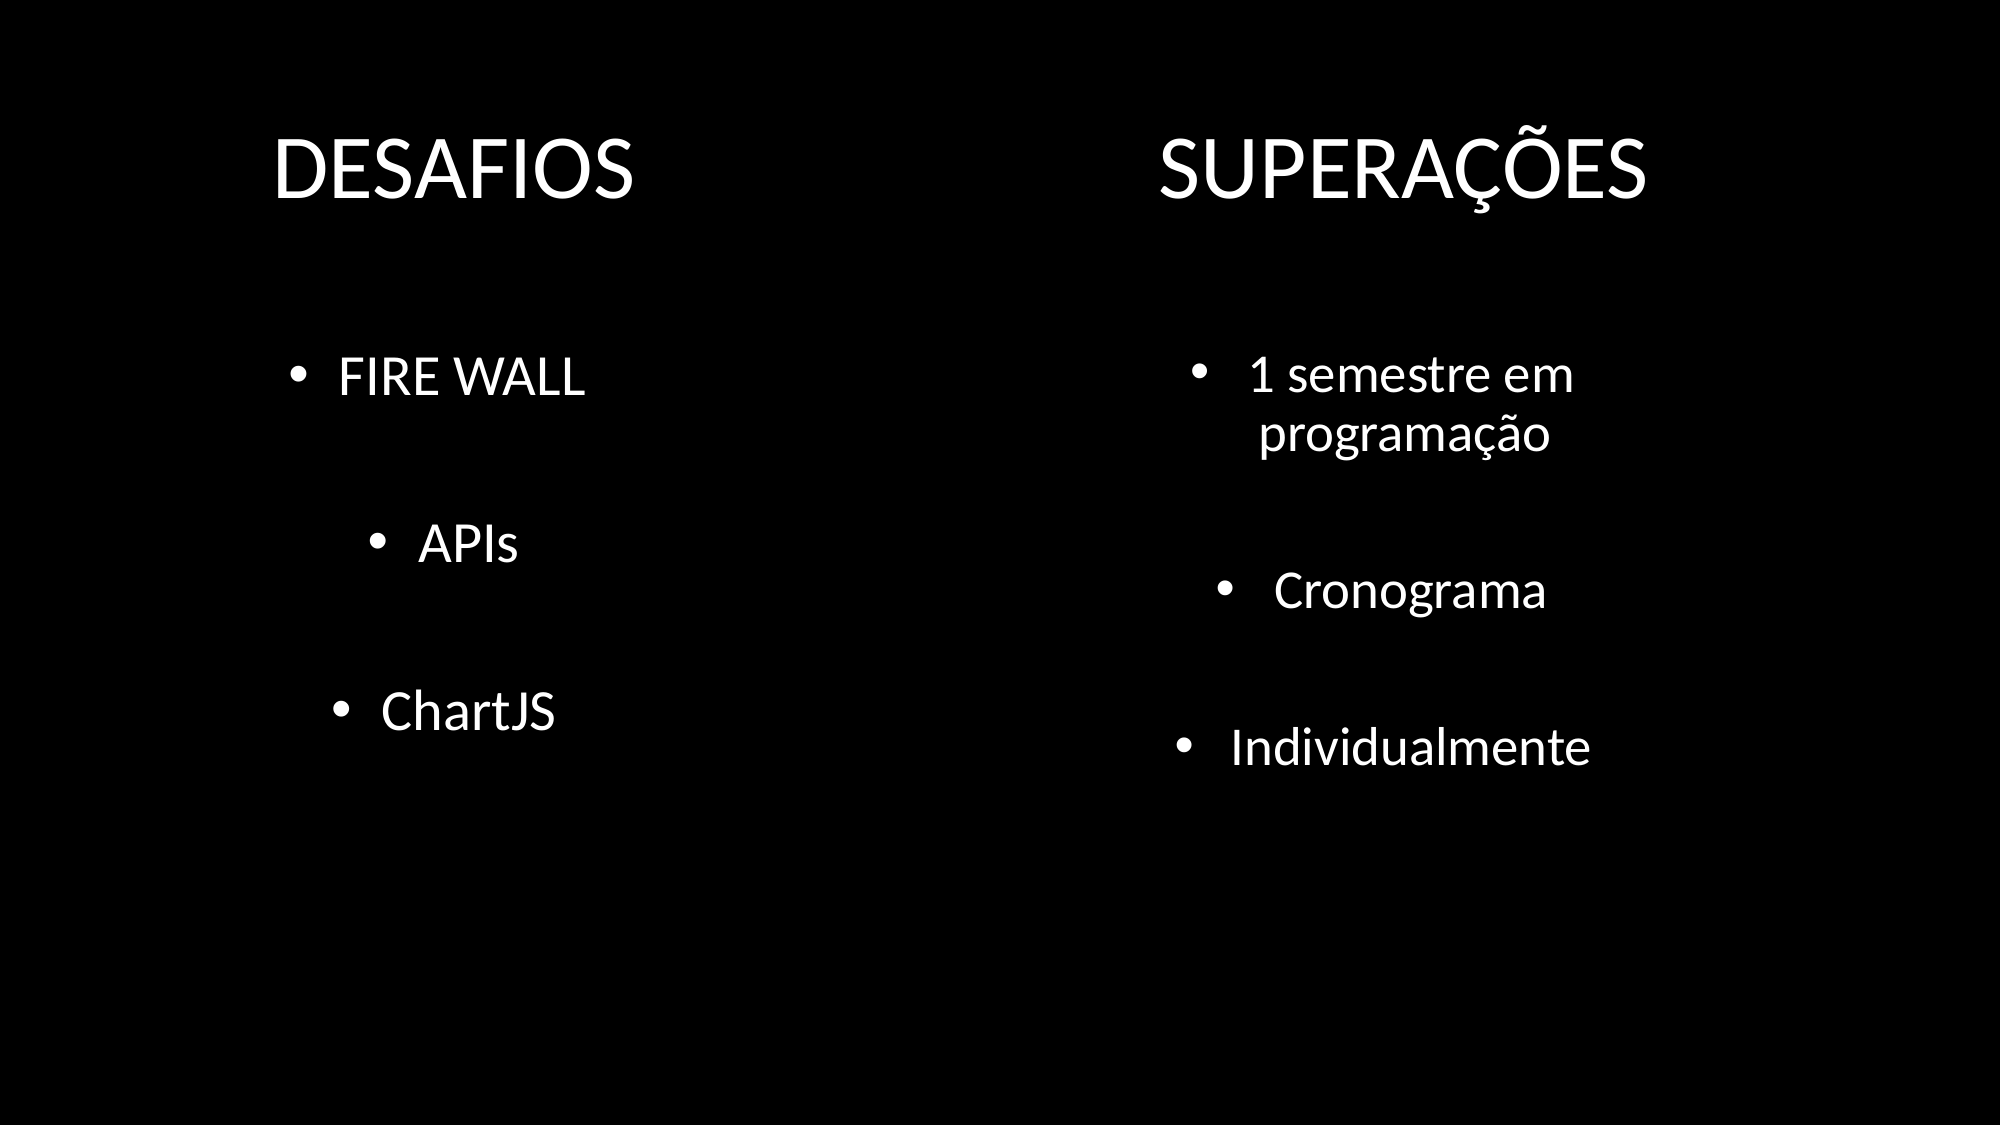

# DESAFIOS
SUPERAÇÕES
 FIRE WALL

 APIs

 ChartJS

 1 semestre em programação

 Cronograma

 Individualmente